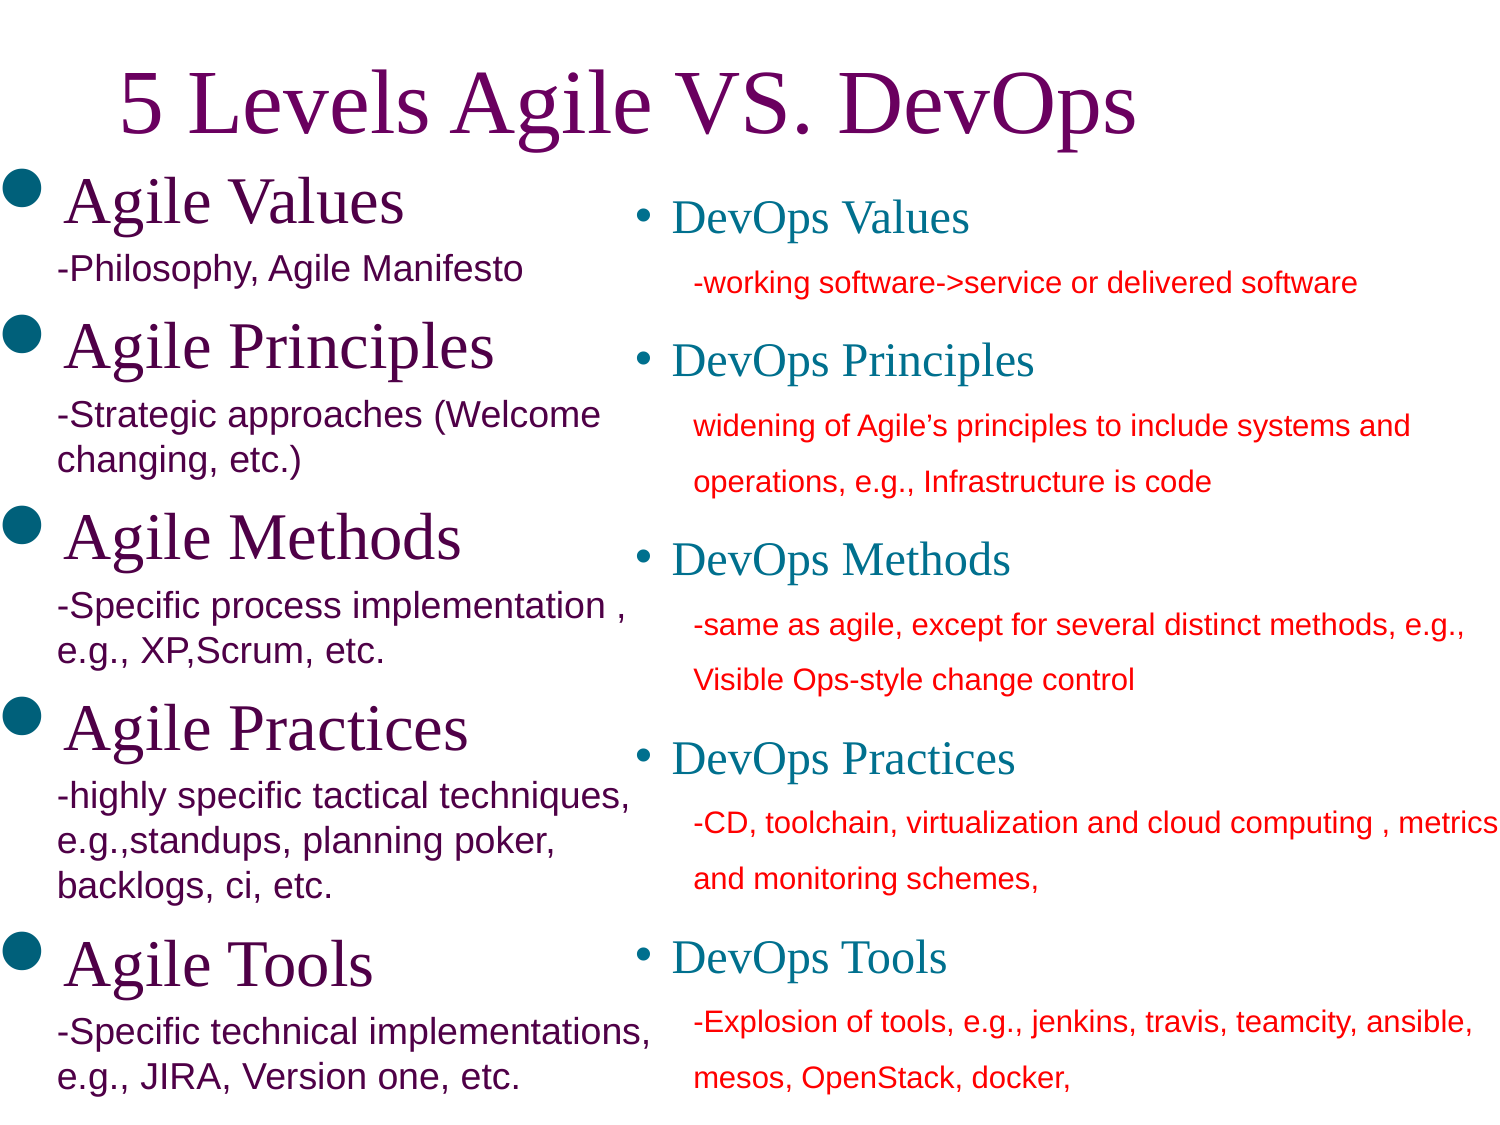

# 5 Levels Agile VS. DevOps
Agile Values
-Philosophy, Agile Manifesto
Agile Principles
-Strategic approaches (Welcome changing, etc.)
Agile Methods
-Specific process implementation , e.g., XP,Scrum, etc.
Agile Practices
-highly specific tactical techniques, e.g.,standups, planning poker, backlogs, ci, etc.
Agile Tools
-Specific technical implementations, e.g., JIRA, Version one, etc.
DevOps Values
-working software->service or delivered software
DevOps Principles
widening of Agile’s principles to include systems and operations, e.g., Infrastructure is code
DevOps Methods
-same as agile, except for several distinct methods, e.g., Visible Ops-style change control
DevOps Practices
-CD, toolchain, virtualization and cloud computing , metrics and monitoring schemes,
DevOps Tools
-Explosion of tools, e.g., jenkins, travis, teamcity, ansible, mesos, OpenStack, docker,